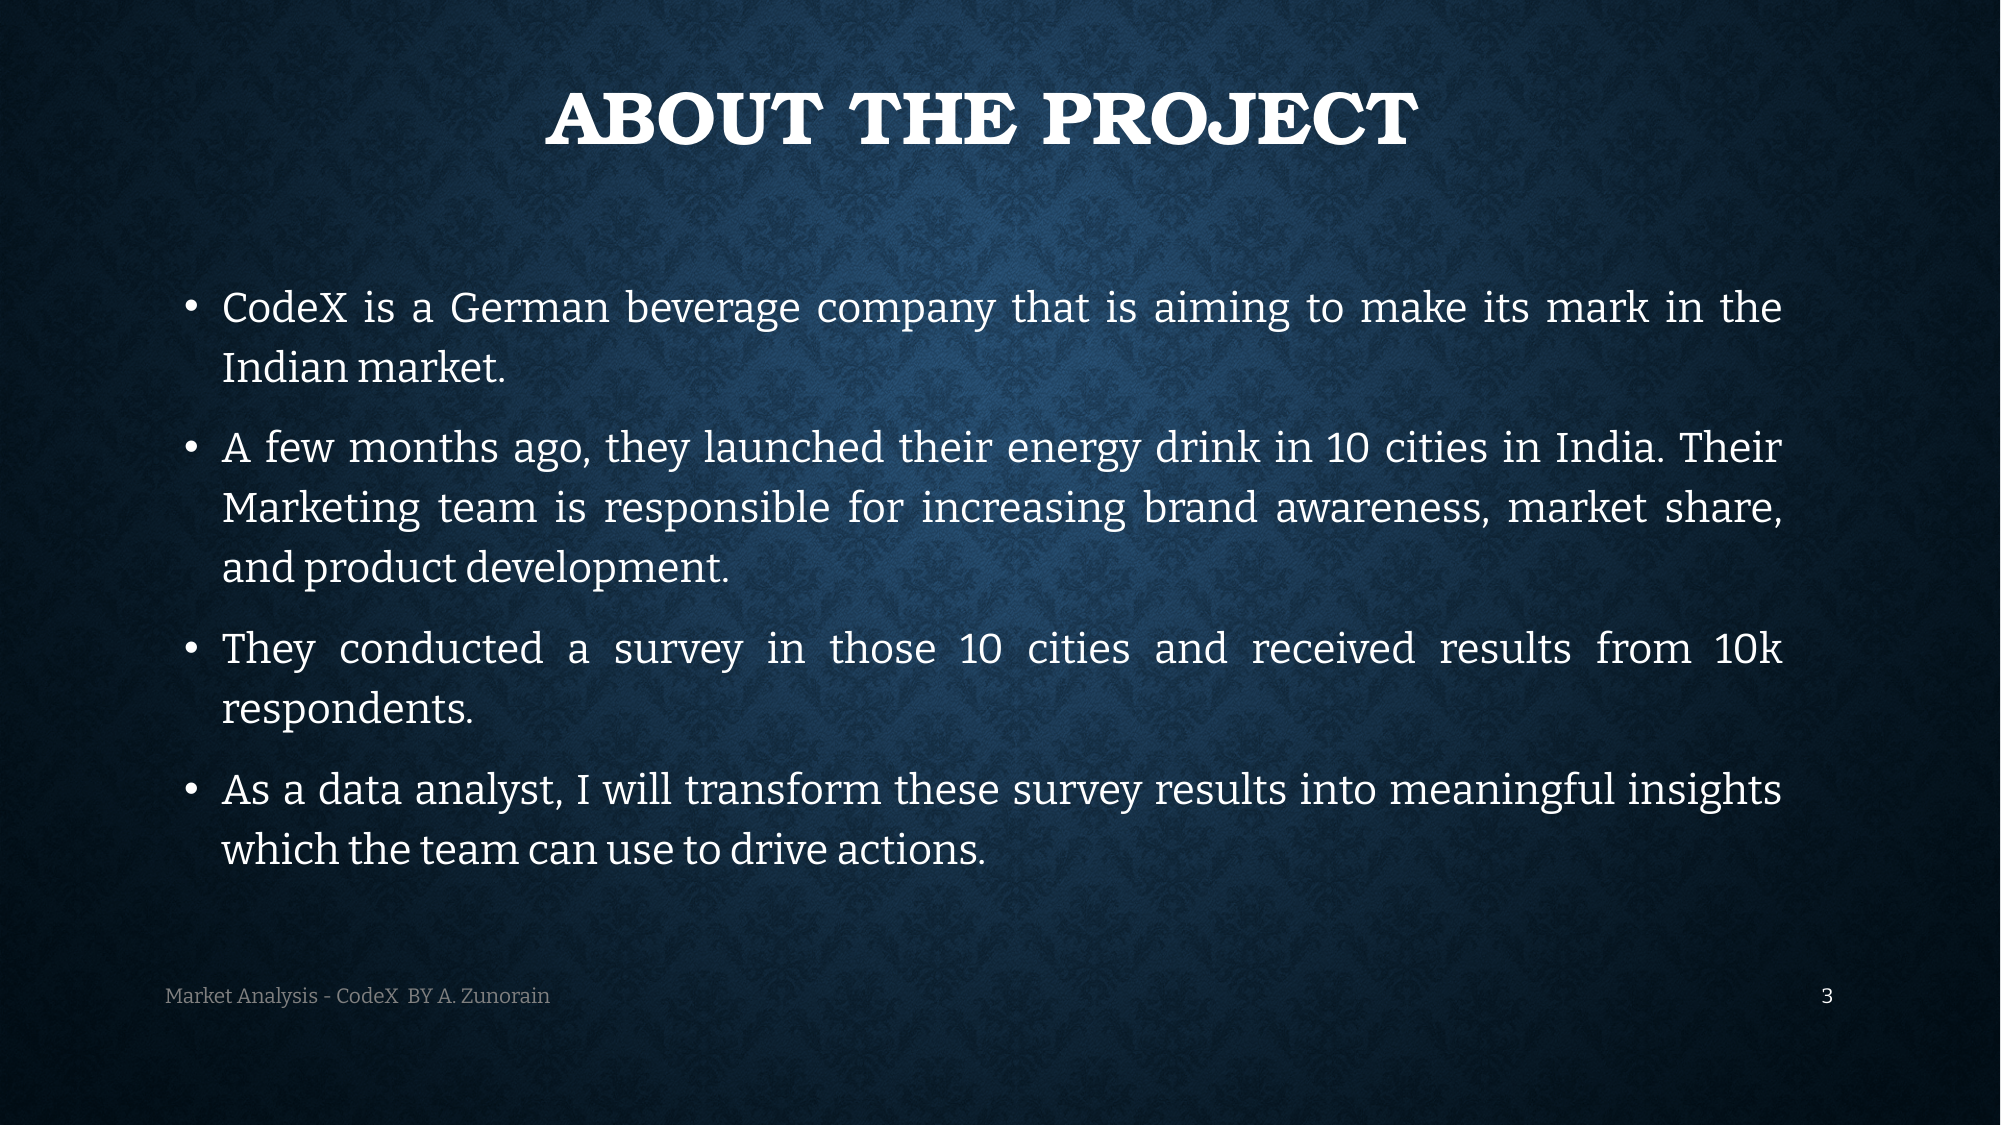

# About the project
CodeX is a German beverage company that is aiming to make its mark in the Indian market.
A few months ago, they launched their energy drink in 10 cities in India. Their Marketing team is responsible for increasing brand awareness, market share, and product development.
They conducted a survey in those 10 cities and received results from 10k respondents.
As a data analyst, I will transform these survey results into meaningful insights which the team can use to drive actions.
Market Analysis - CodeX  BY A. Zunorain
3